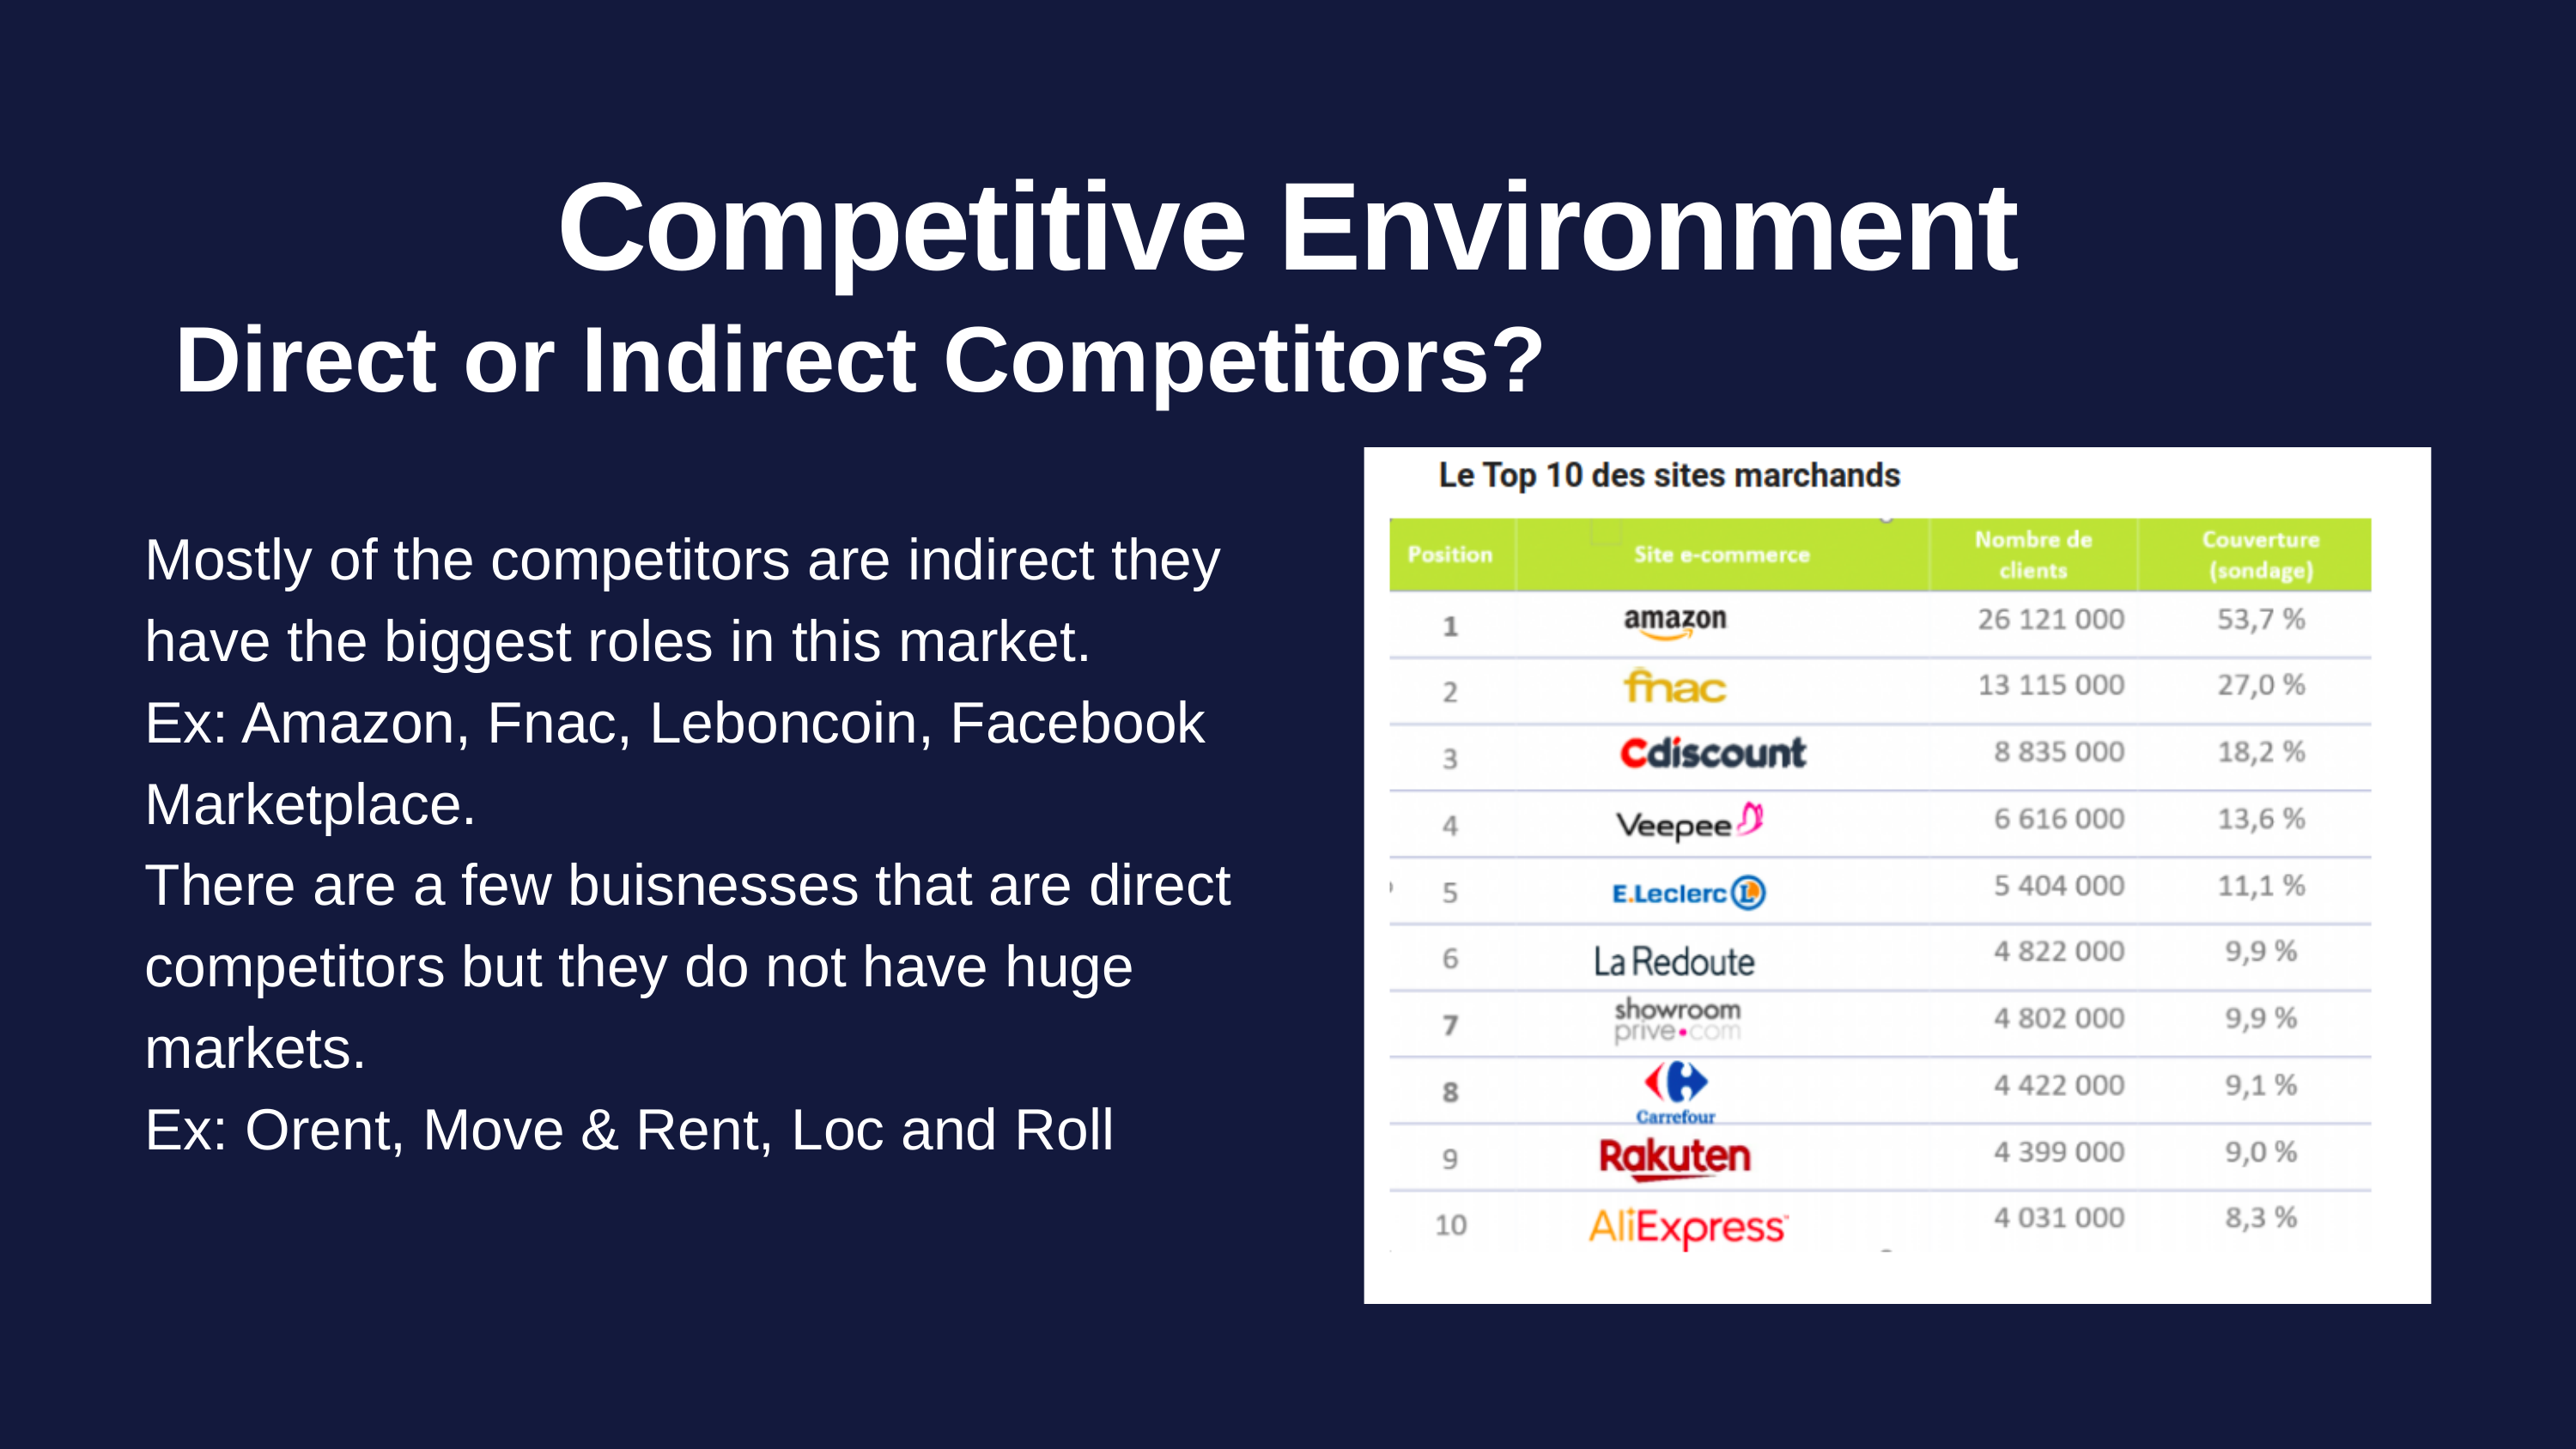

Competitive Environment
Direct or Indirect Competitors?

Mostly of the competitors are indirect they have the biggest roles in this market.
Ex: Amazon, Fnac, Leboncoin, Facebook Marketplace.
There are a few buisnesses that are direct competitors but they do not have huge markets.
Ex: Orent, Move & Rent, Loc and Roll